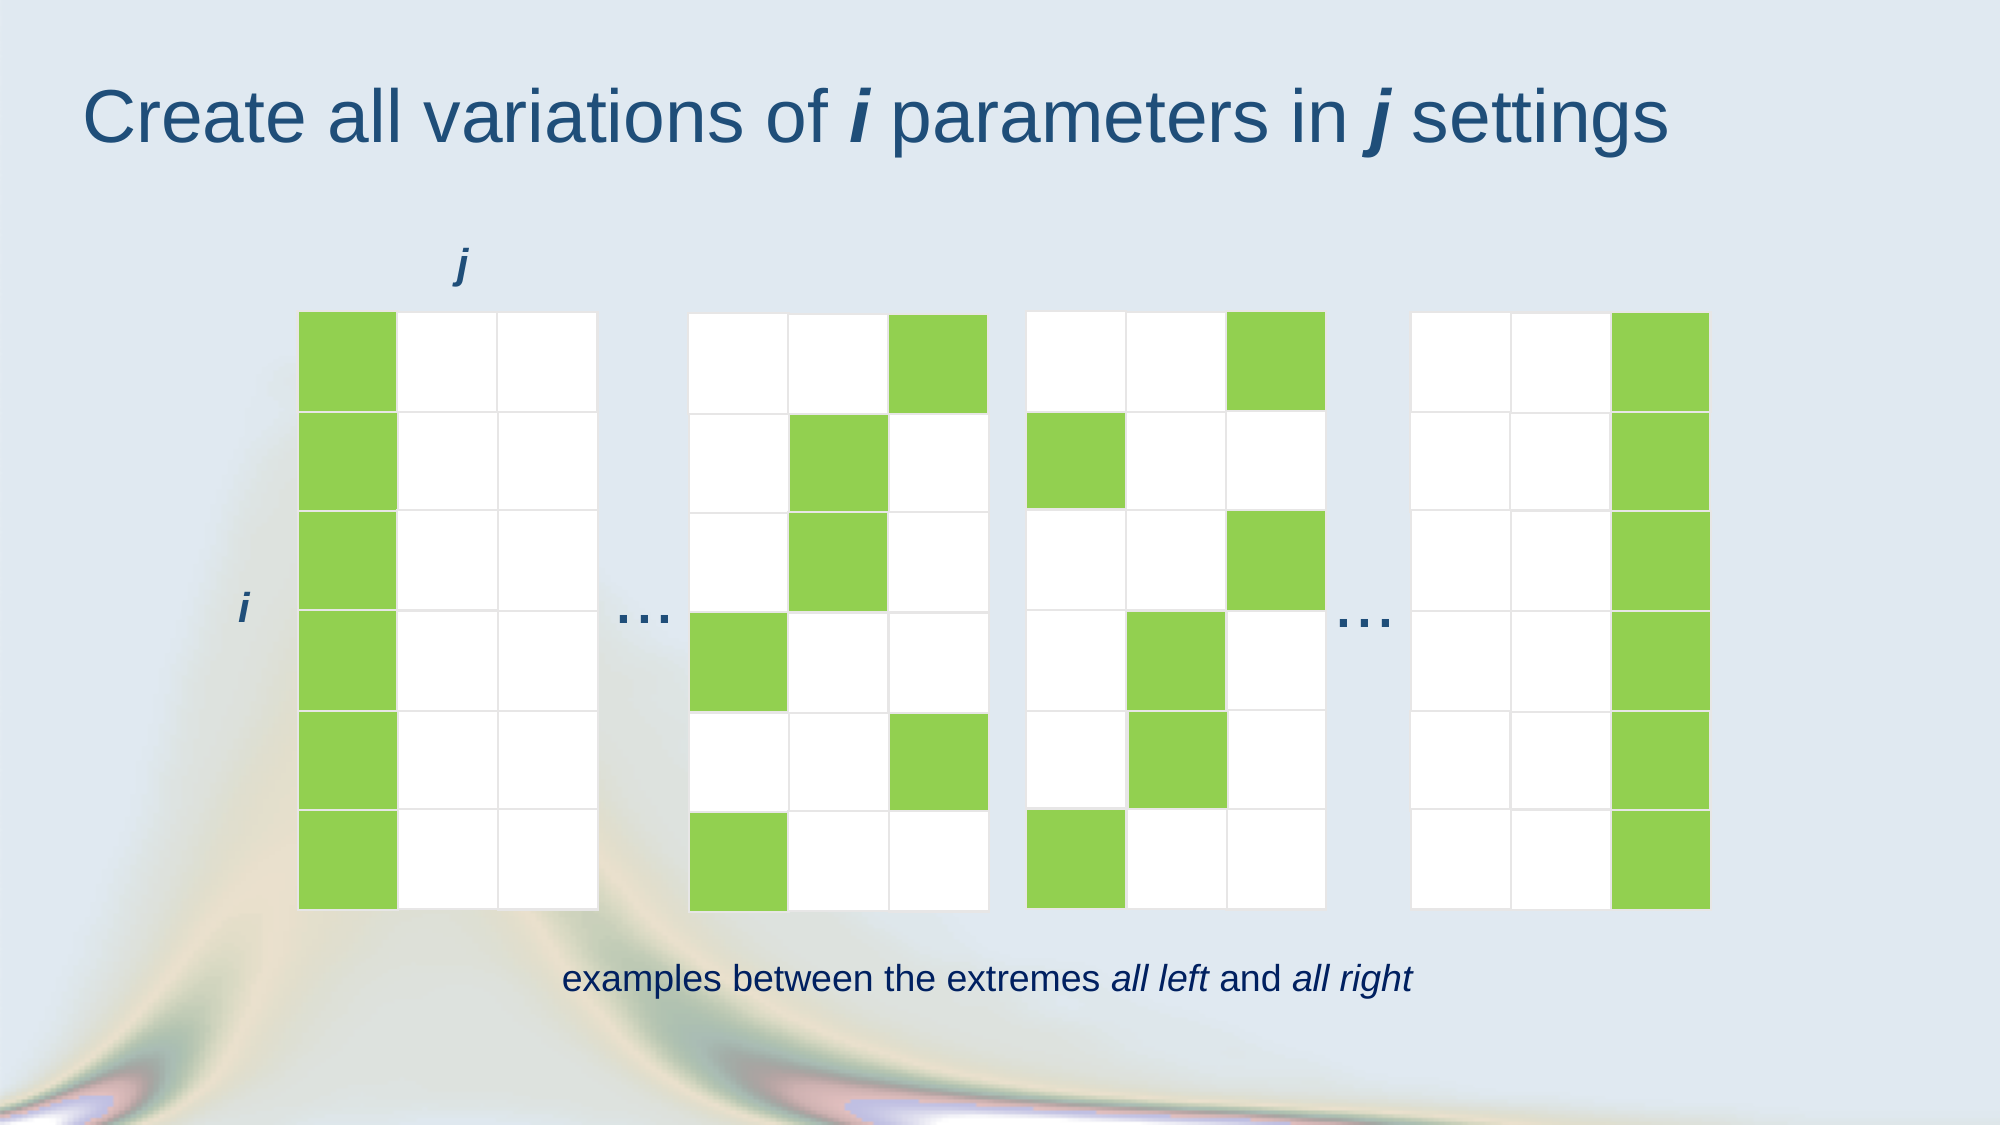

# Create all variations of i parameters in j settings
 j

...
...
 i
examples between the extremes all left and all right